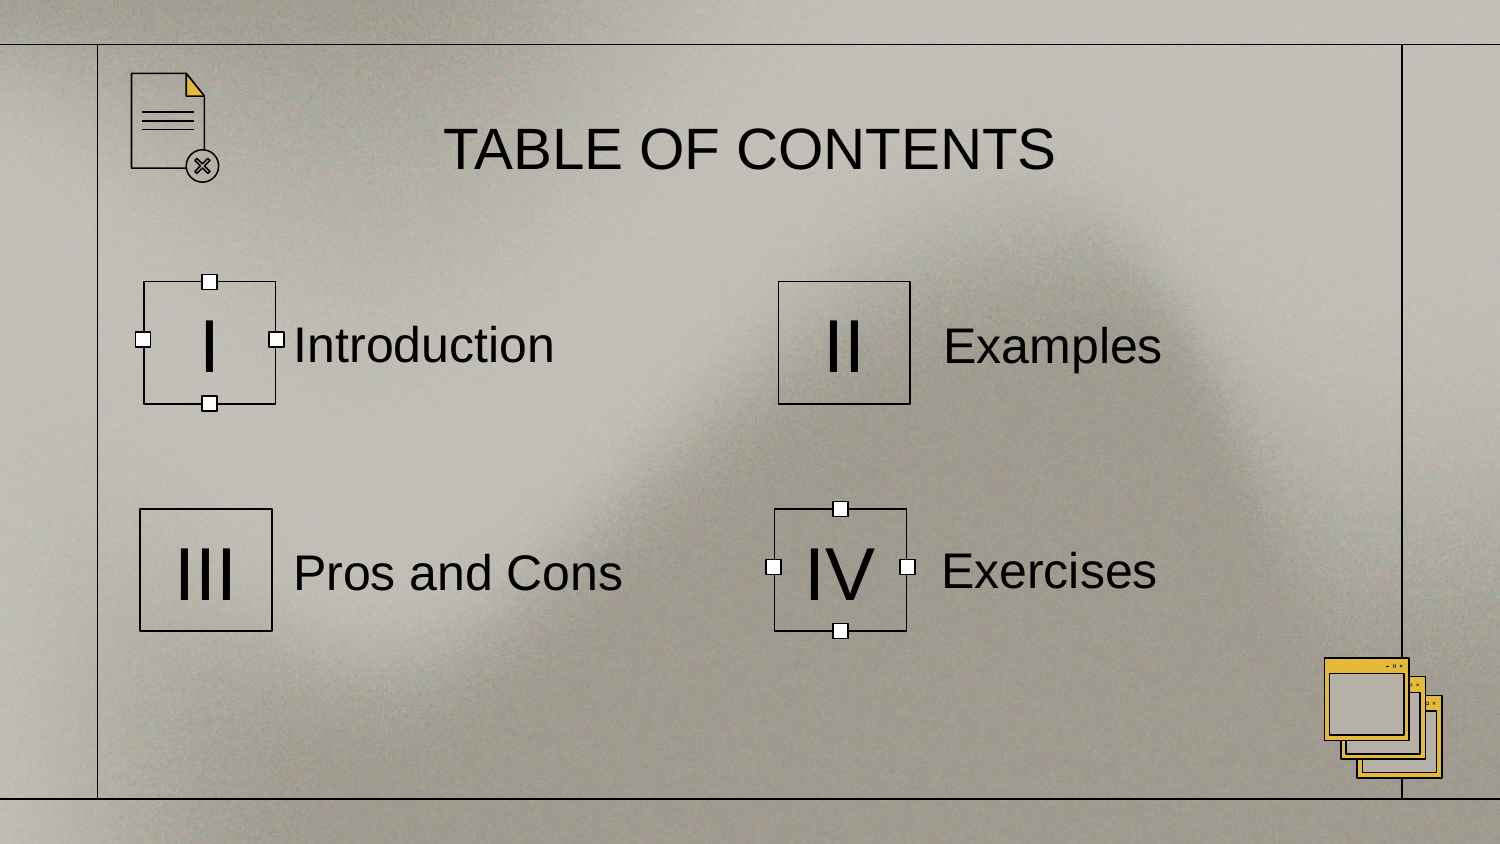

TABLE OF CONTENTS

I
II
# Introduction
Examples

III
IV
Exercises
Pros and Cons